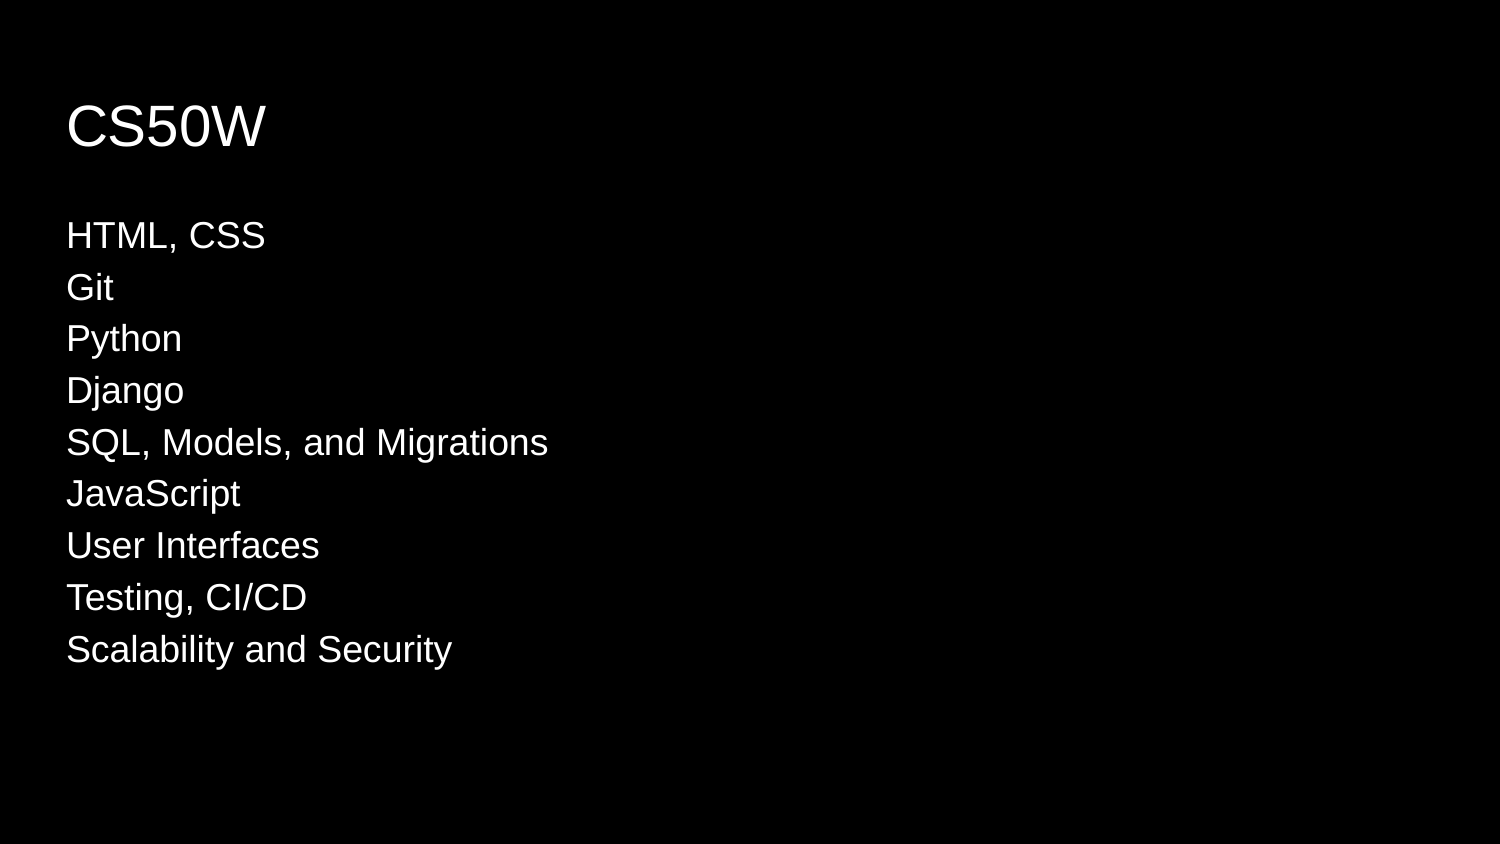

# CS50W
HTML, CSS
Git
Python
Django
SQL, Models, and Migrations
JavaScript
User Interfaces
Testing, CI/CD
Scalability and Security